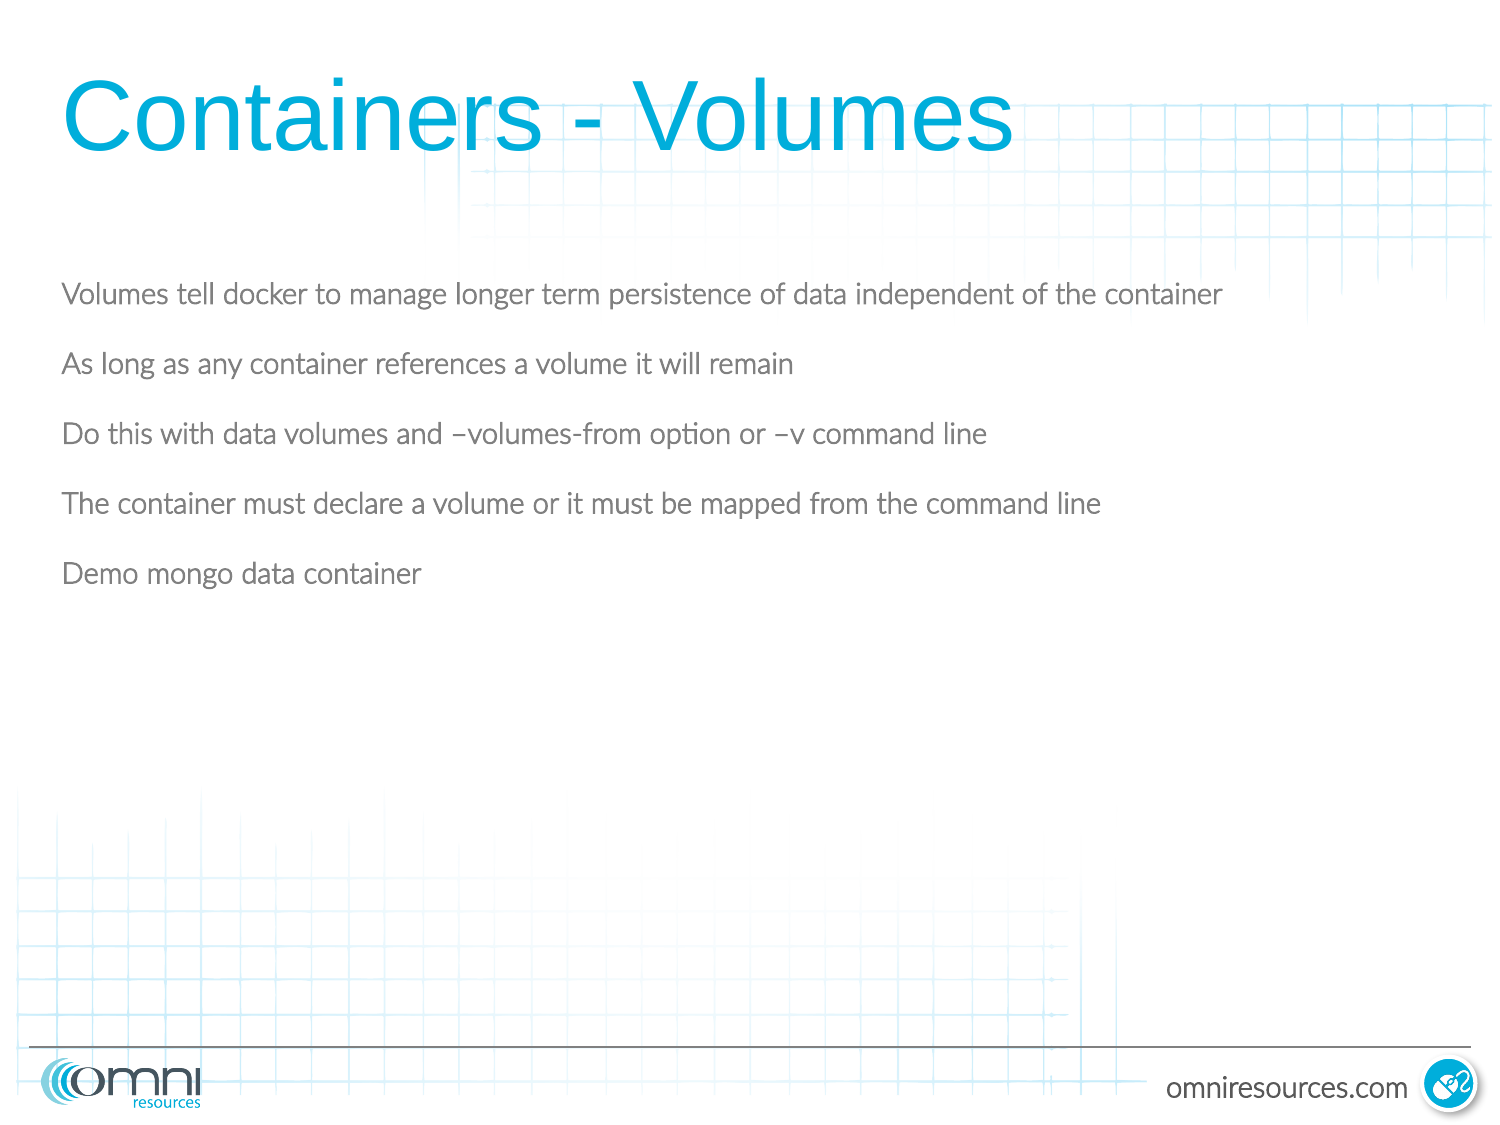

Containers - Volumes
Volumes tell docker to manage longer term persistence of data independent of the container

As long as any container references a volume it will remain

Do this with data volumes and –volumes-from option or –v command line

The container must declare a volume or it must be mapped from the command line

Demo mongo data container